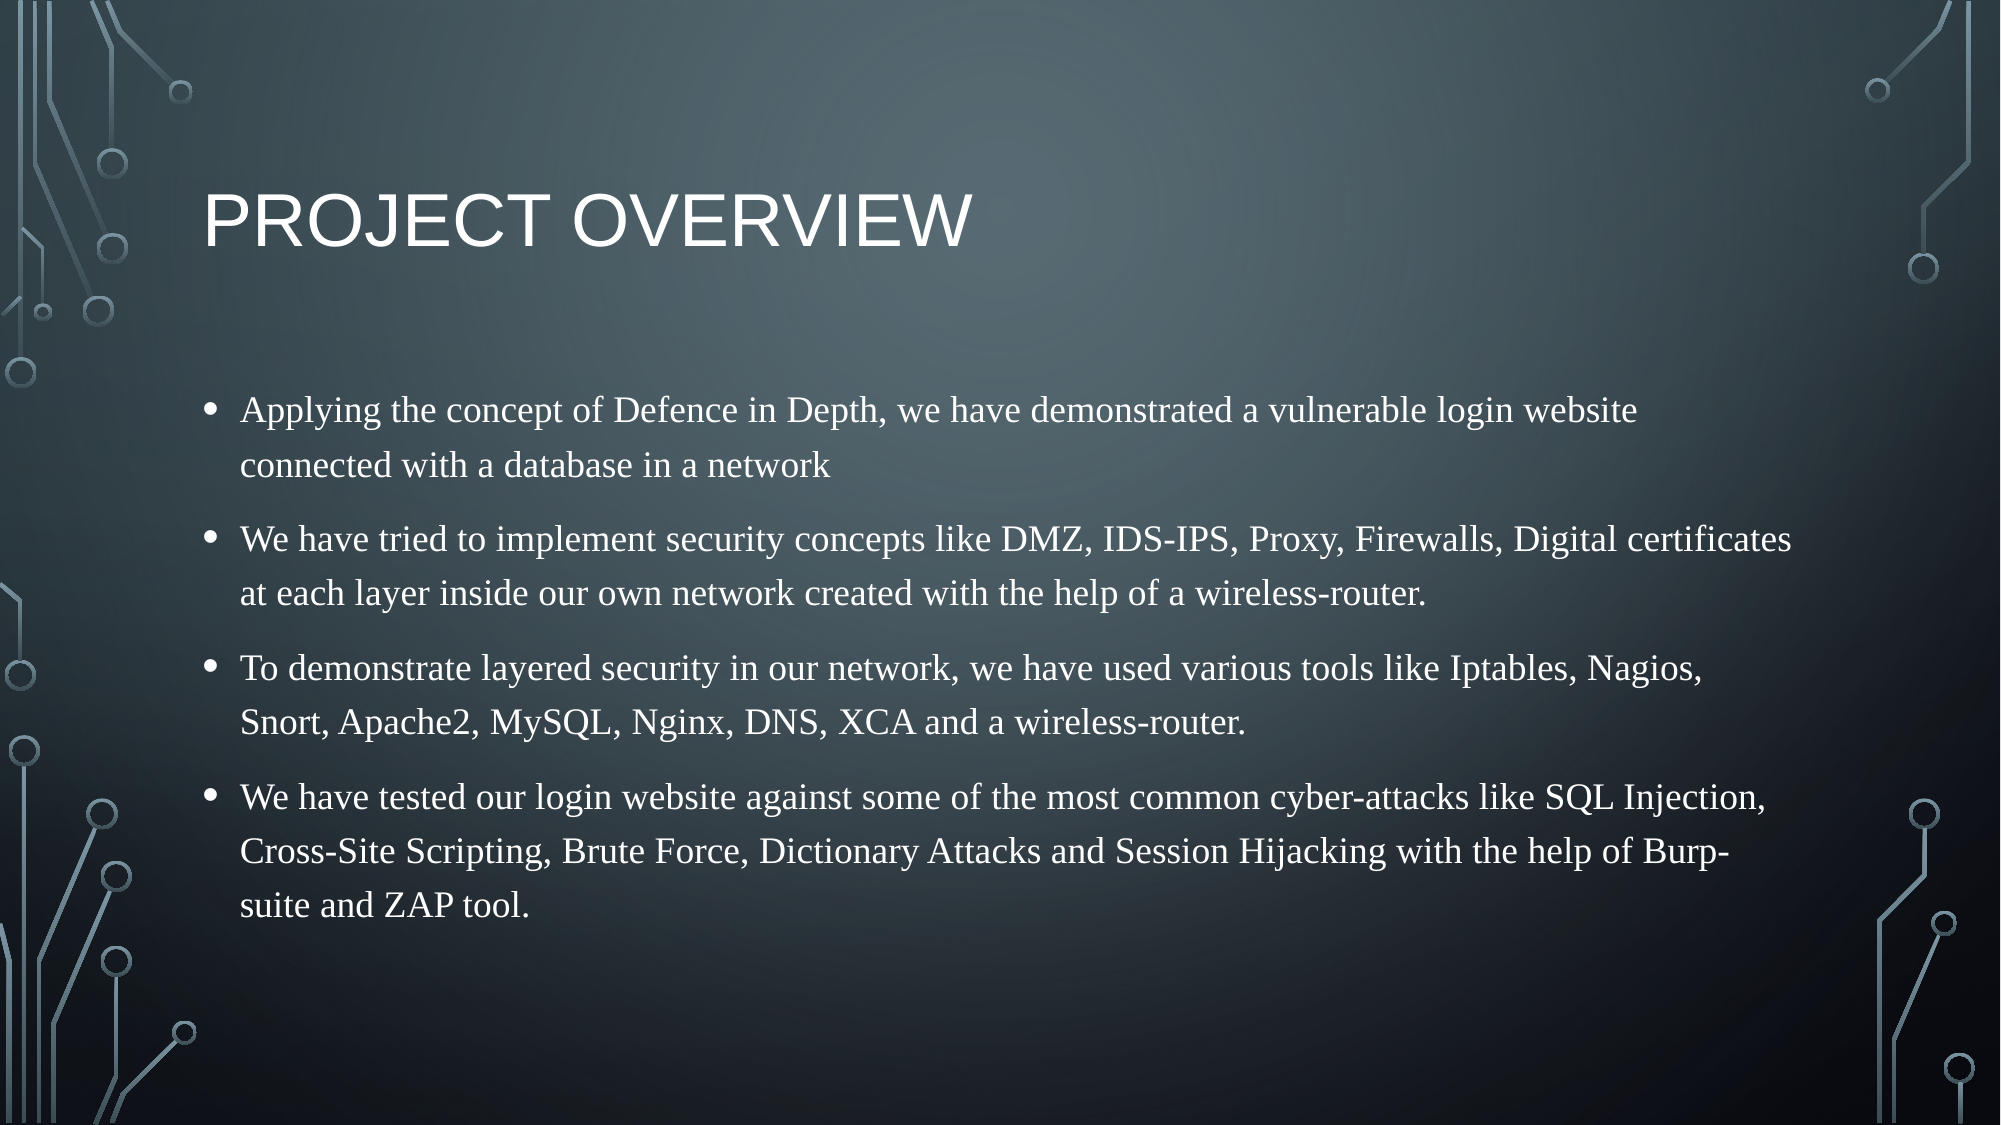

# Project Overview
Applying the concept of Defence in Depth, we have demonstrated a vulnerable login website connected with a database in a network
We have tried to implement security concepts like DMZ, IDS-IPS, Proxy, Firewalls, Digital certificates at each layer inside our own network created with the help of a wireless-router.
To demonstrate layered security in our network, we have used various tools like Iptables, Nagios, Snort, Apache2, MySQL, Nginx, DNS, XCA and a wireless-router.
We have tested our login website against some of the most common cyber-attacks like SQL Injection, Cross-Site Scripting, Brute Force, Dictionary Attacks and Session Hijacking with the help of Burp-suite and ZAP tool.